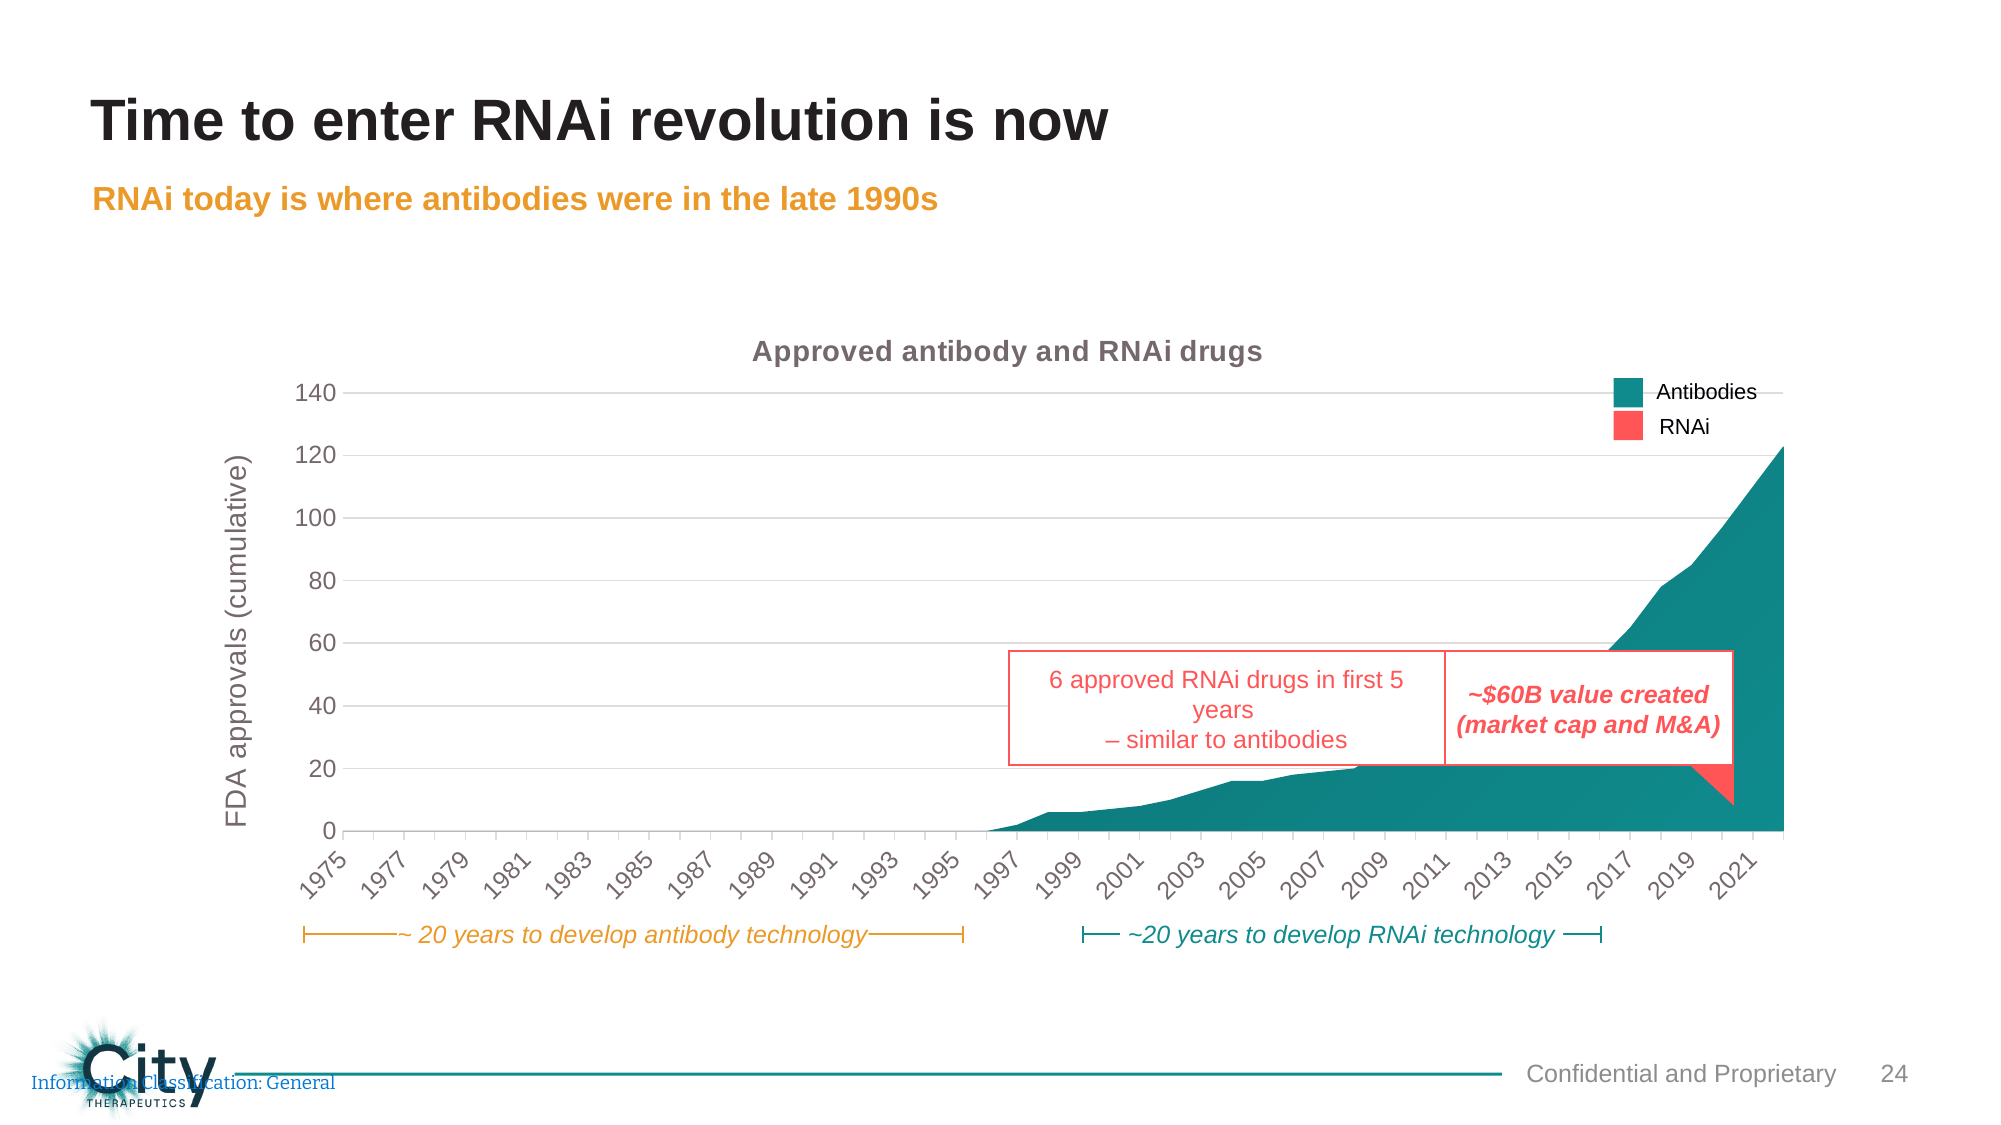

# Time to enter RNAi revolution is now
RNAi today is where antibodies were in the late 1990s

### Chart: Approved antibody and RNAi drugs

| Category |  |  |  |
|---|---|---|---|
|  | 0.0 | 0.0 | 0.0 |
|  | 0.0 | 0.0 | 0.0 |
|  | 0.0 | 0.0 | 0.0 |
|  | 0.0 | 0.0 | 0.0 |
|  | 0.0 | 0.0 | 0.0 |
|  | 0.0 | 0.0 | 0.0 |
|  | 0.0 | 0.0 | 0.0 |
|  | 0.0 | 0.0 | 0.0 |
|  | 0.0 | 0.0 | 0.0 |
|  | 0.0 | 0.0 | 0.0 |
|  | 0.0 | 0.0 | 0.0 |
|  | 0.0 | 0.0 | 0.0 |
|  | 0.0 | 0.0 | 0.0 |
|  | 0.0 | 0.0 | 0.0 |
|  | 0.0 | 0.0 | 0.0 |
|  | 0.0 | 0.0 | 0.0 |
|  | 0.0 | 0.0 | 0.0 |
|  | 0.0 | 0.0 | 0.0 |
|  | 0.0 | 0.0 | 0.0 |
|  | 0.0 | 0.0 | 0.0 |
|  | 0.0 | 0.0 | 0.0 |
|  | 0.0 | 0.0 | 0.0 |
|  | 2.0 | 0.0 | 0.0 |
|  | 6.0 | 0.0 | 0.0 |
|  | 6.0 | 0.0 | 0.0 |
|  | 7.0 | 0.0 | 0.0 |
|  | 8.0 | 0.0 | 0.0 |
|  | 10.0 | 0.0 | 0.0 |
|  | 13.0 | 0.0 | 0.0 |
|  | 16.0 | 0.0 | 0.0 |
|  | 16.0 | 0.0 | 0.0 |
|  | 18.0 | 0.0 | 0.0 |
|  | 19.0 | 0.0 | 0.0 |
|  | 20.0 | 0.0 | 0.0 |
|  | 26.0 | 0.0 | 0.0 |
|  | 27.0 | 0.0 | 0.0 |
|  | 30.0 | 0.0 | 0.0 |
|  | 32.0 | 0.0 | 0.0 |
|  | 34.0 | 0.0 | 0.0 |
|  | 40.0 | 0.0 | 0.0 |
|  | 49.0 | 0.0 | 0.0 |
|  | 55.0 | 0.0 | 0.0 |
|  | 65.0 | 0.0 | 0.0 |
|  | 78.0 | 1.0 | 0.0 |
|  | 85.0 | 2.0 | 0.0 |
|  | 97.0 | 3.0 | 0.0 |
|  | 110.0 | 4.0 | 0.0 |
|  | 123.0 | 6.0 | 0.0 |
Antibodies

RNAi

6 approved RNAi drugs in first 5 years
– similar to antibodies
~$60B value created (market cap and M&A)

~20 years to develop RNAi technology
~ 20 years to develop antibody technology
Confidential and Proprietary
24